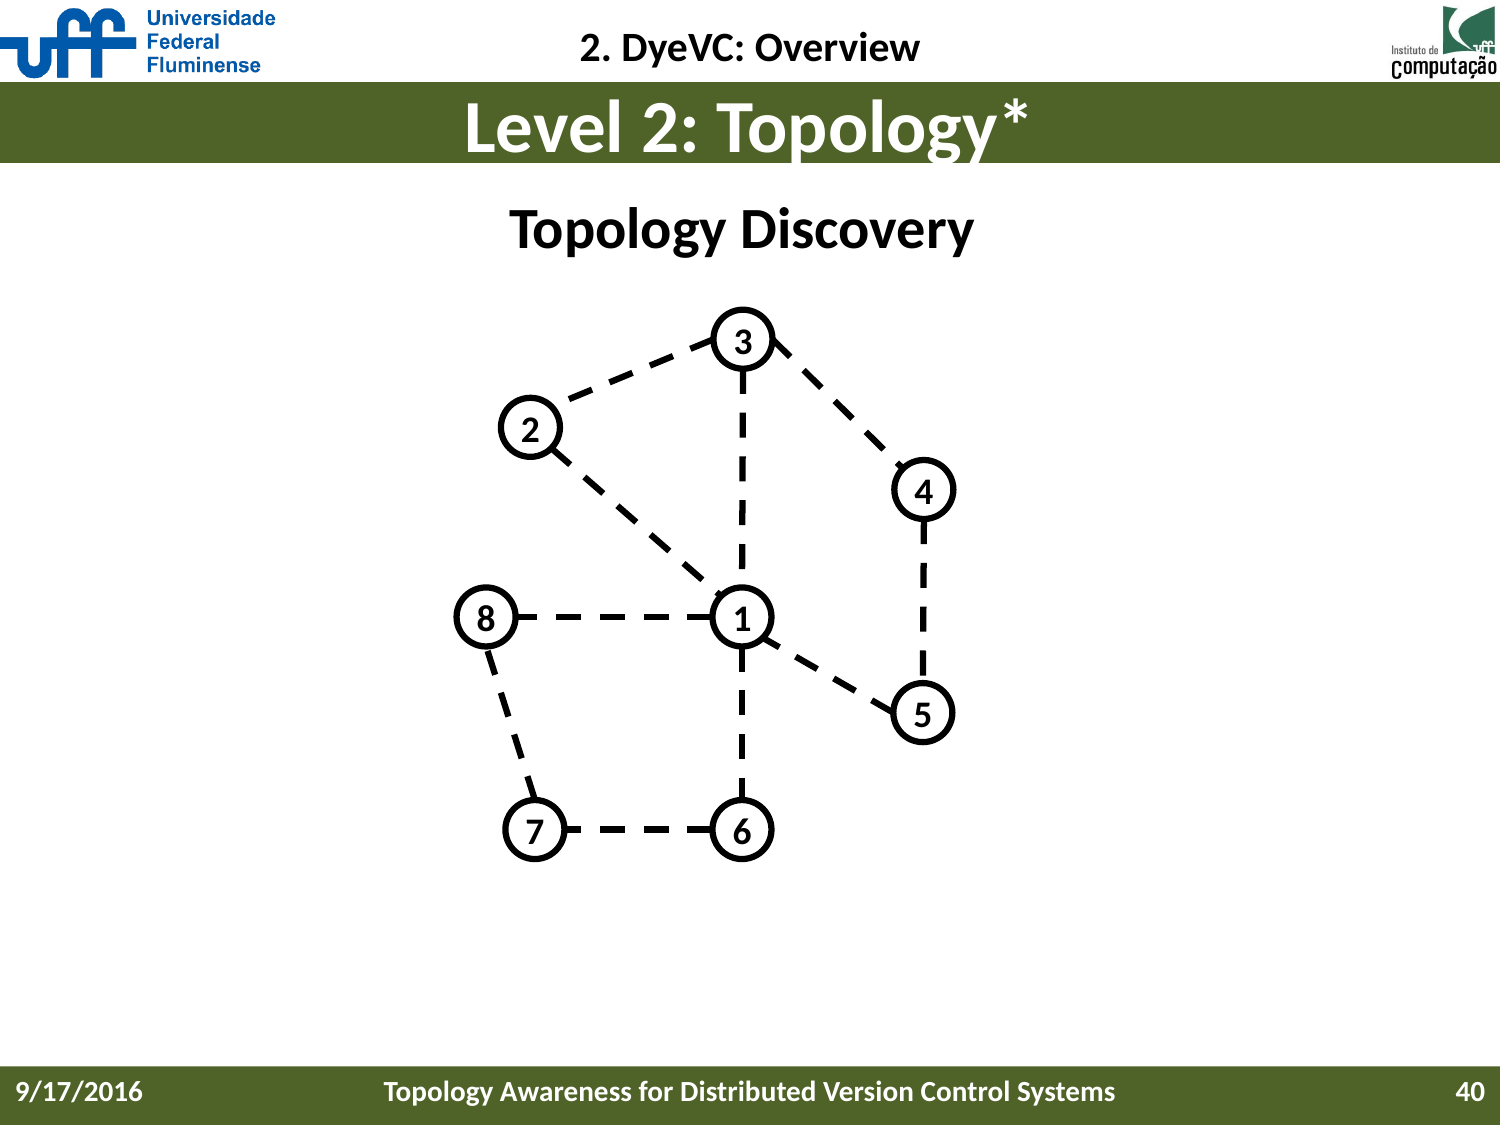

2. DyeVC: Overview
# Level 2: Topology*
Topology Discovery
3
2
4
8
1
5
7
6
9/17/2016
Topology Awareness for Distributed Version Control Systems
40